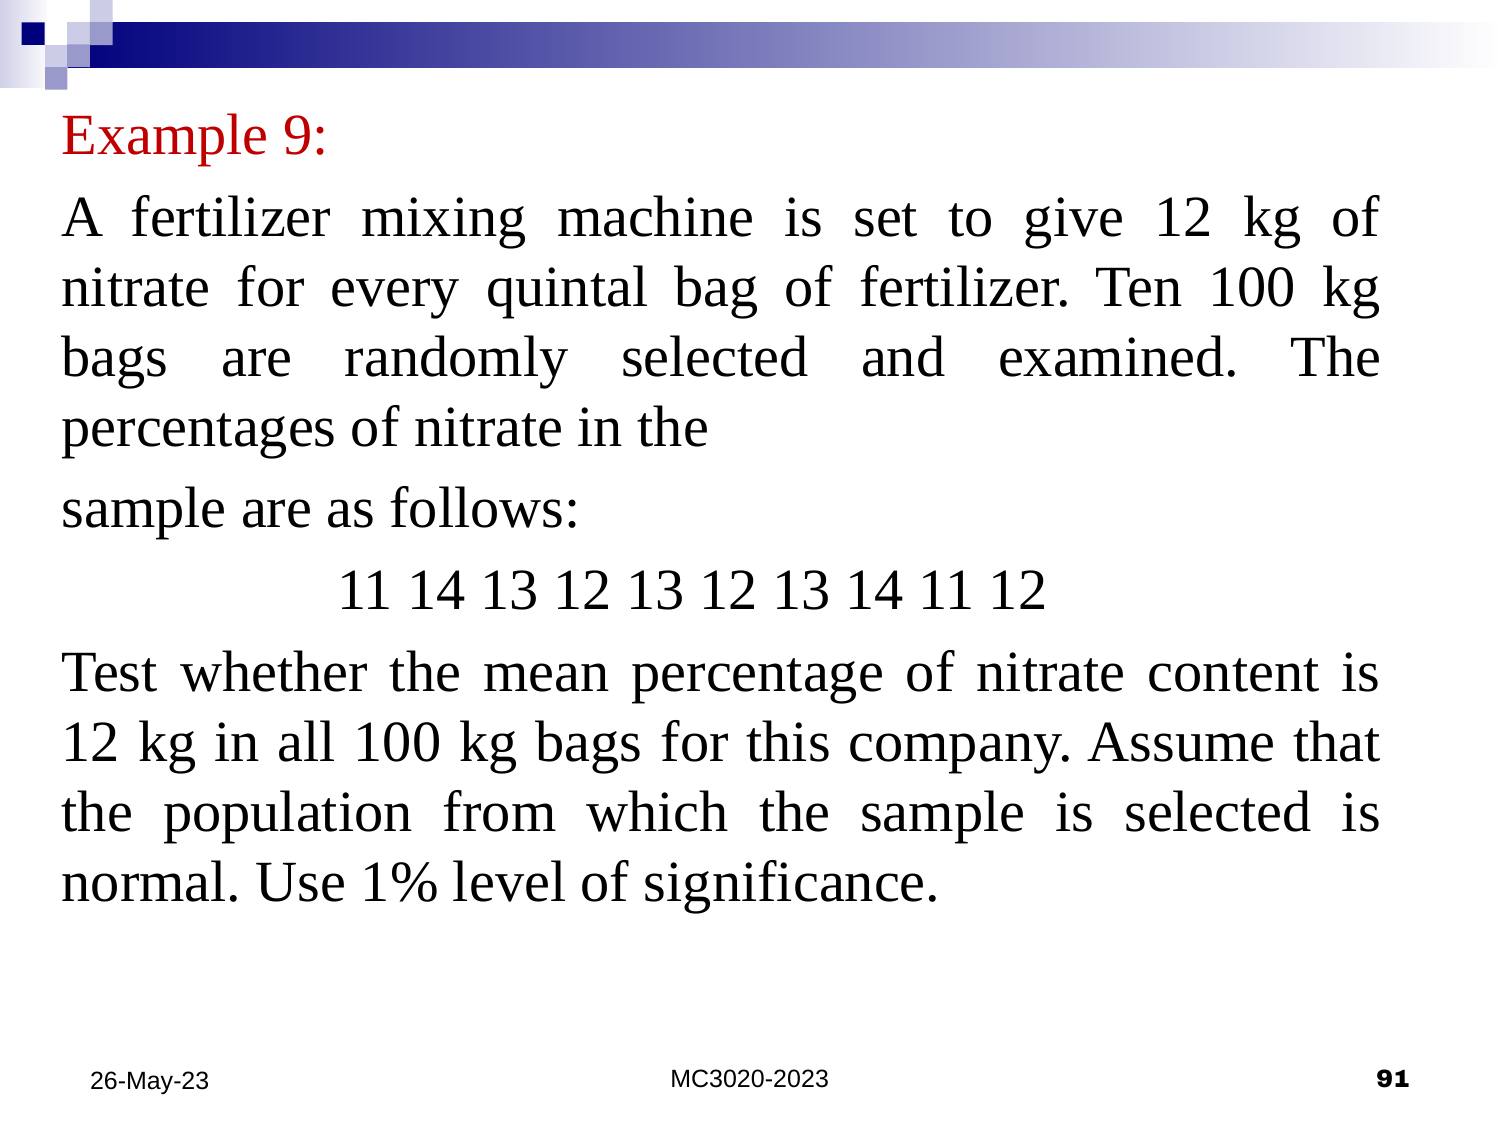

Example 9:
A fertilizer mixing machine is set to give 12 kg of nitrate for every quintal bag of fertilizer. Ten 100 kg bags are randomly selected and examined. The percentages of nitrate in the
sample are as follows:
                   11 14 13 12 13 12 13 14 11 12
Test whether the mean percentage of nitrate content is 12 kg in all 100 kg bags for this company. Assume that the population from which the sample is selected is normal. Use 1% level of significance.
26-May-23
MC3020-2023
91